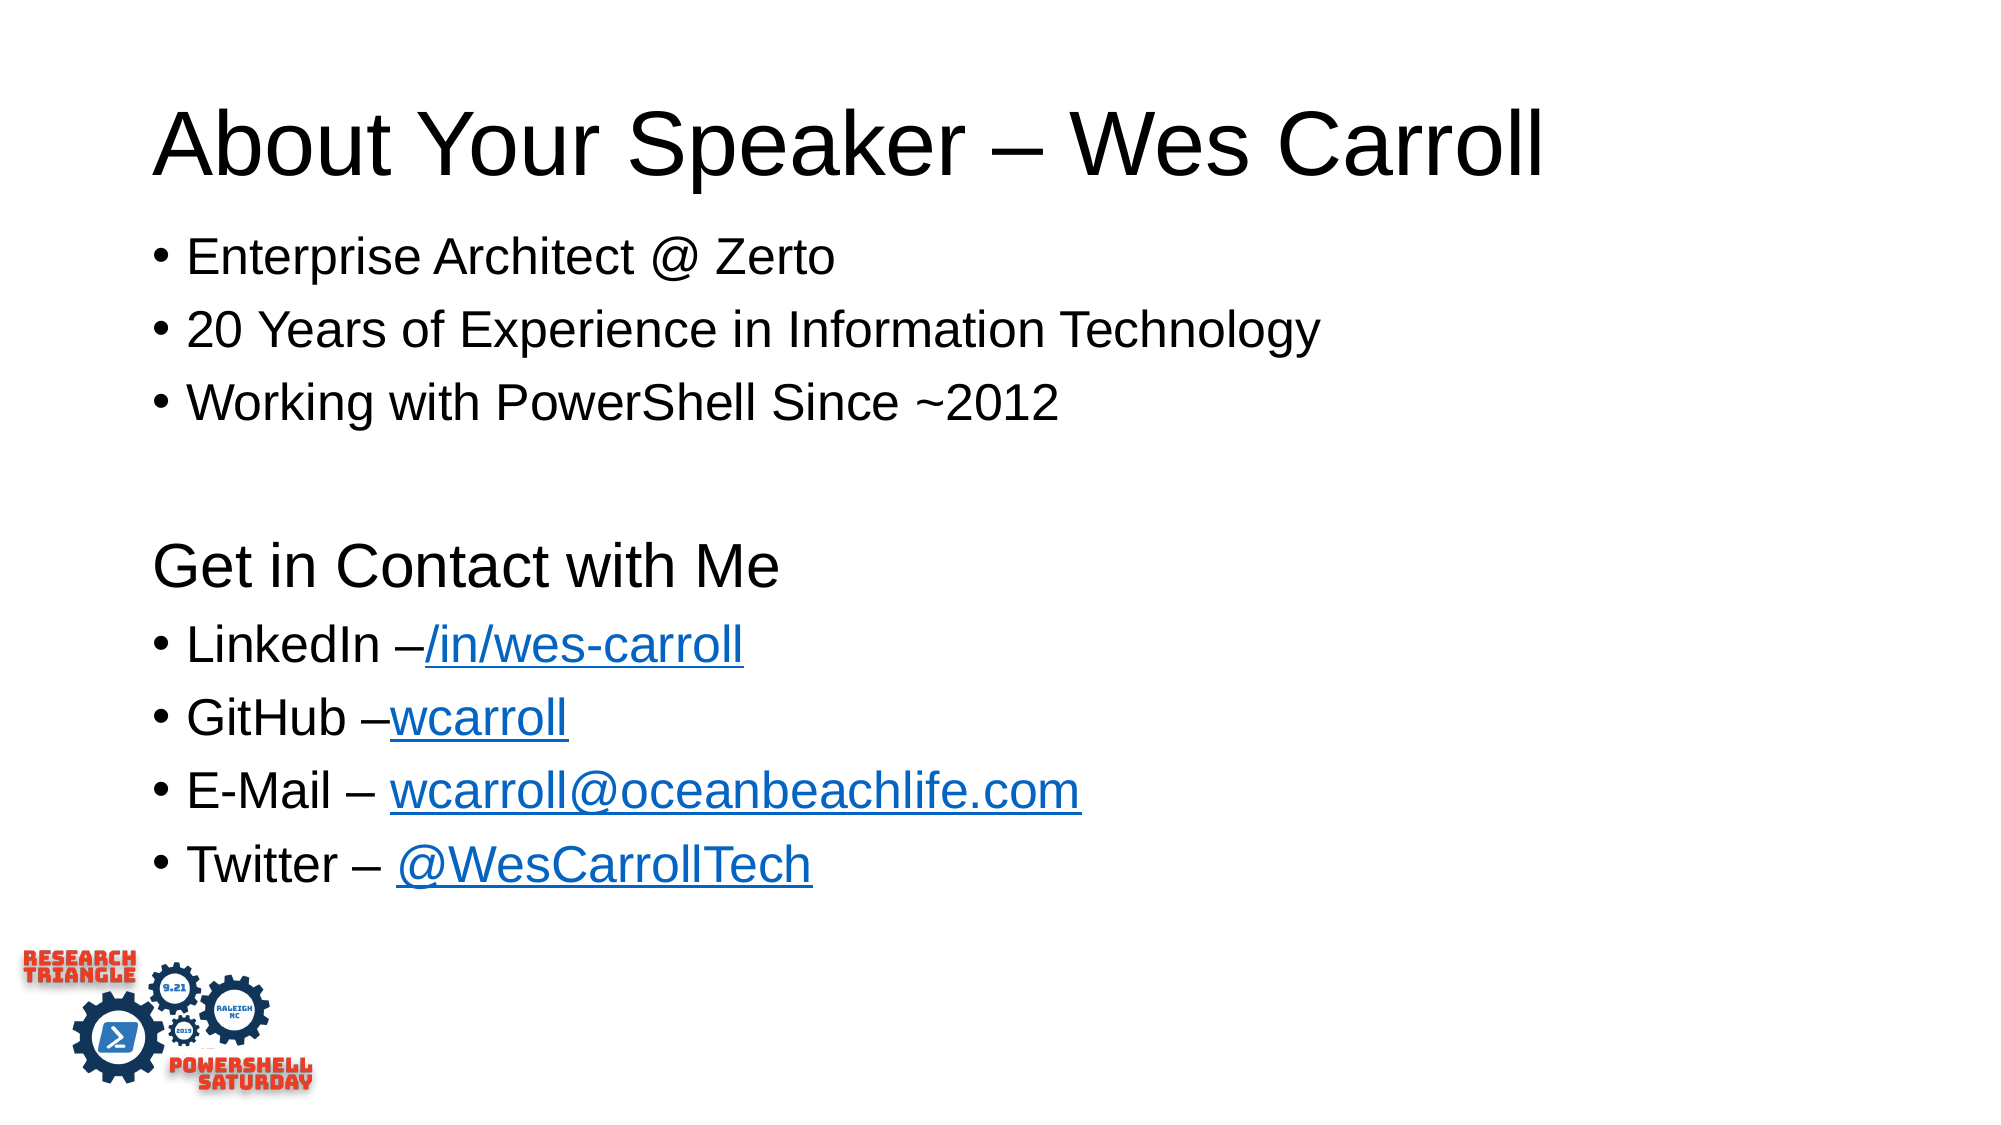

# About Your Speaker – Wes Carroll
Enterprise Architect @ Zerto
20 Years of Experience in Information Technology
Working with PowerShell Since ~2012

Get in Contact with Me
LinkedIn –/in/wes-carroll
GitHub –wcarroll
E-Mail – wcarroll@oceanbeachlife.com
Twitter – @WesCarrollTech